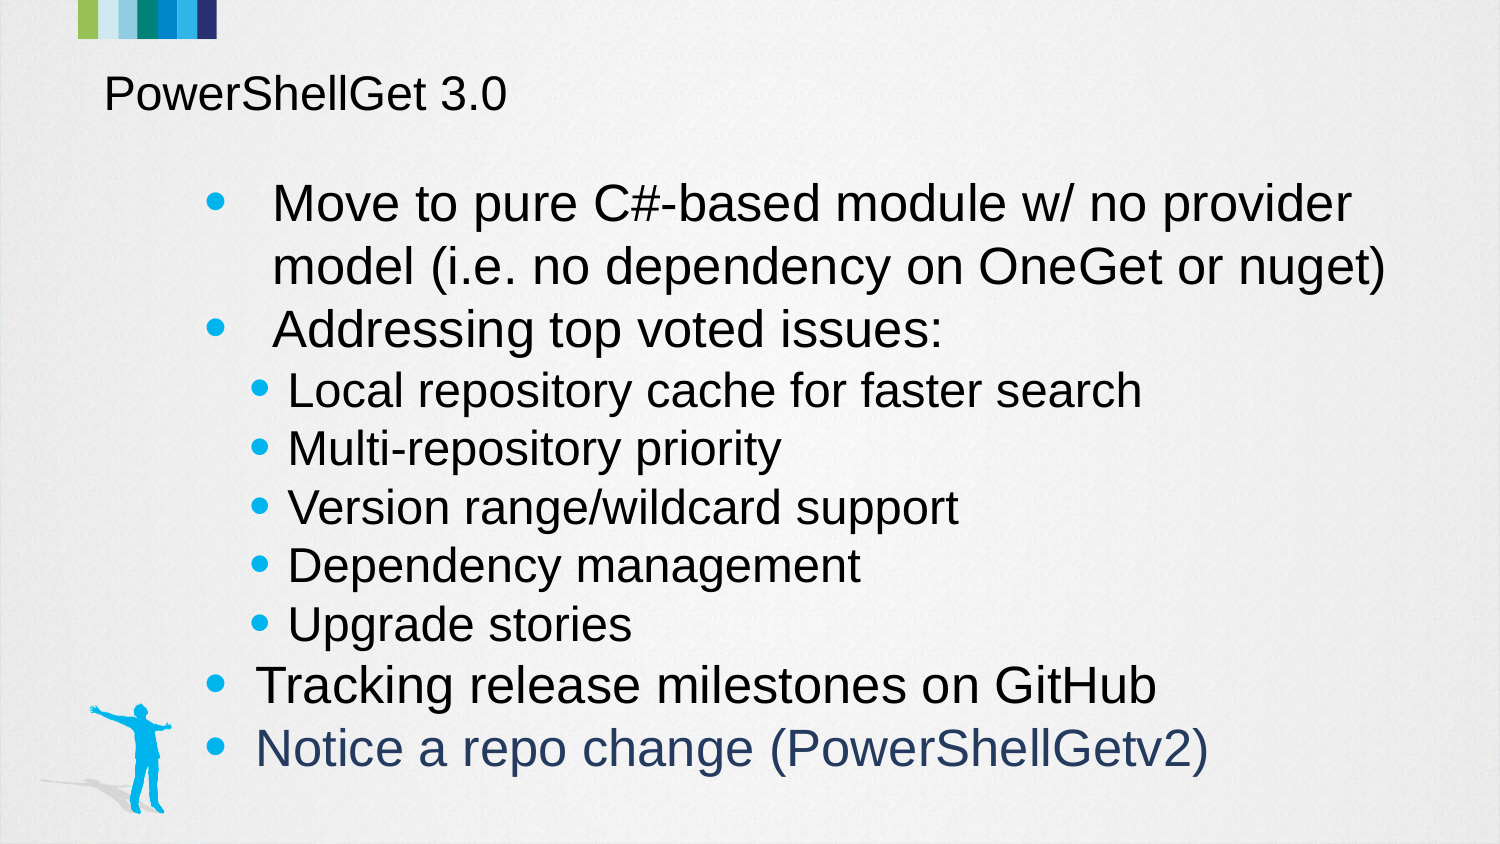

# PowerShellGet 3.0
Move to pure C#-based module w/ no provider model (i.e. no dependency on OneGet or nuget)
Addressing top voted issues:
Local repository cache for faster search
Multi-repository priority
Version range/wildcard support
Dependency management
Upgrade stories
Tracking release milestones on GitHub
Notice a repo change (PowerShellGetv2)